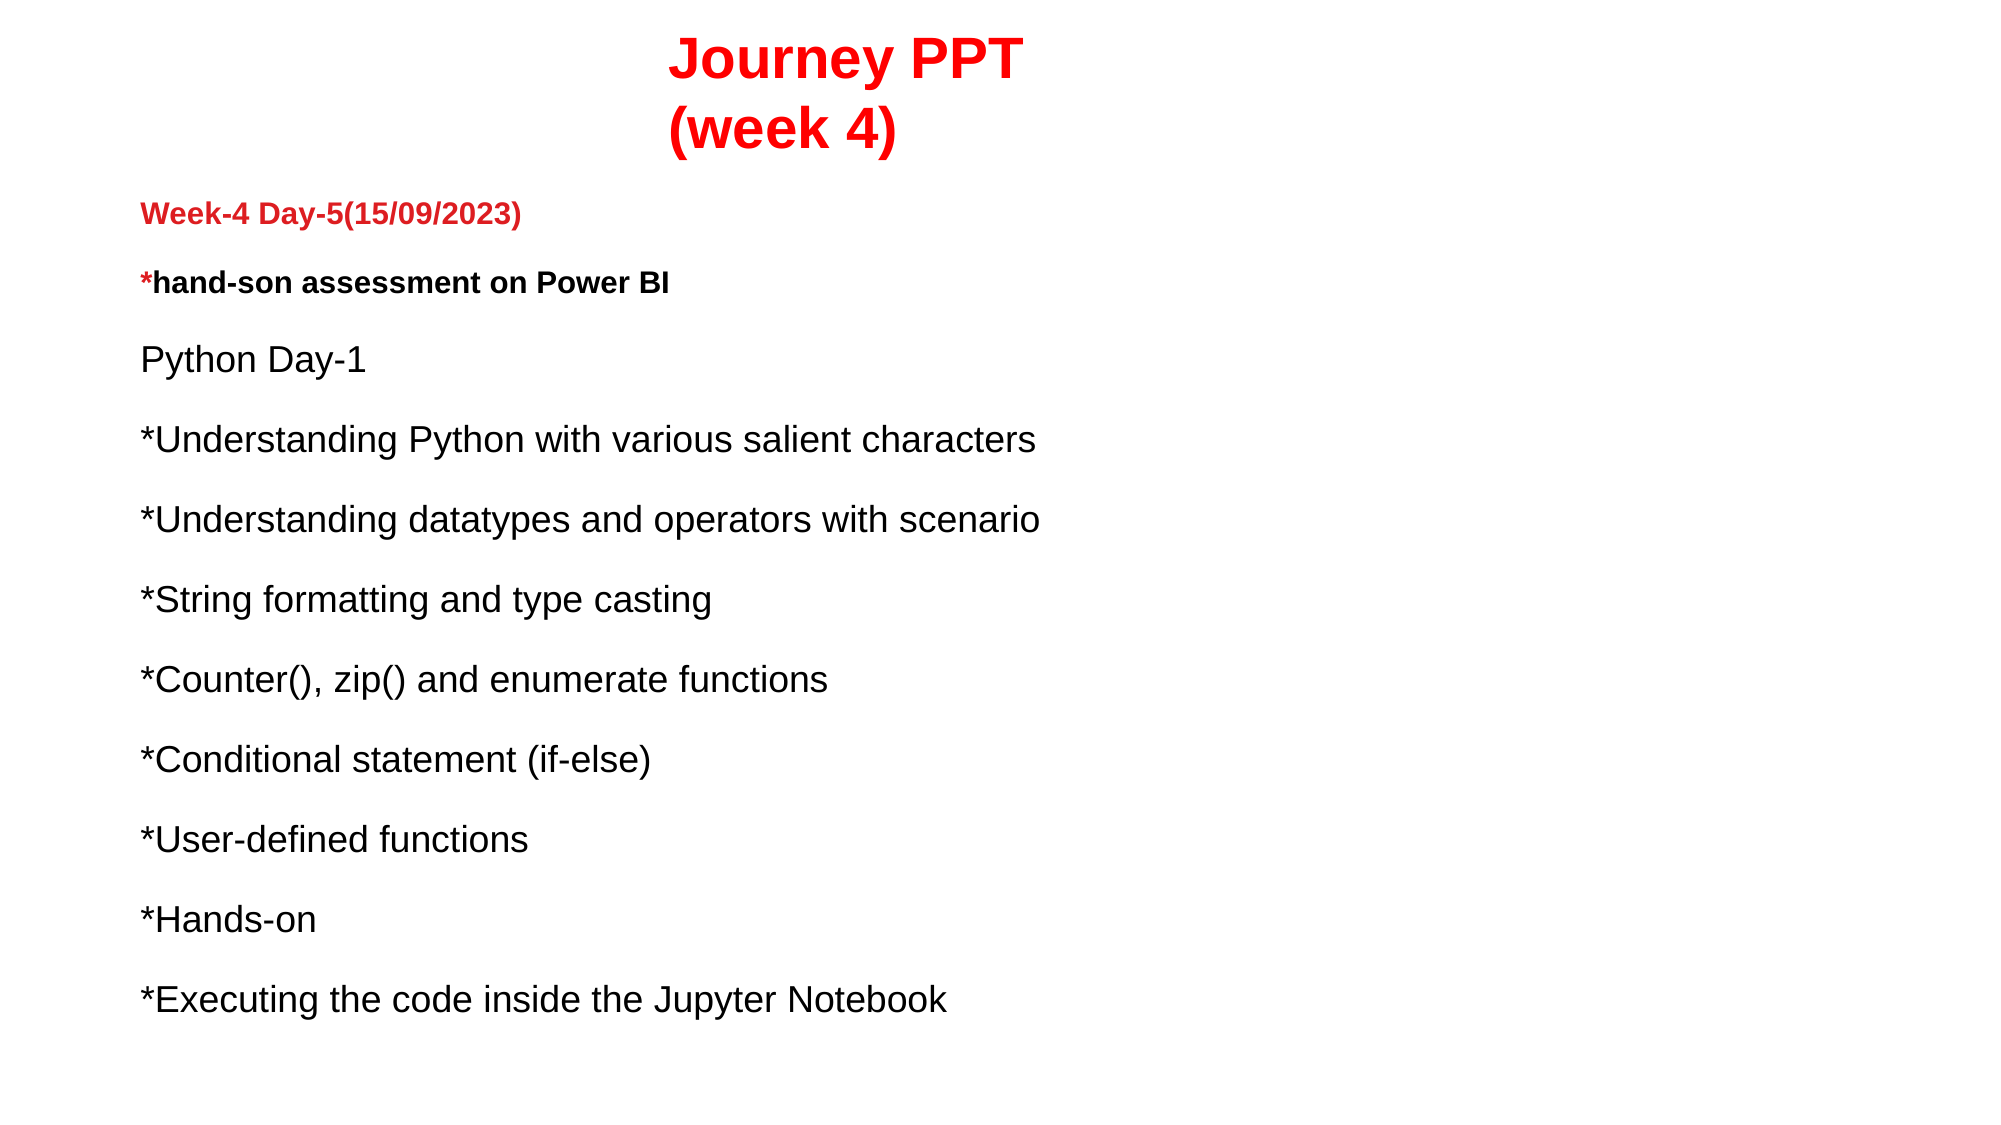

Journey PPT
(week 4)
Week-4 Day-5(15/09/2023)
*hand-son assessment on Power BI
Python Day-1
*Understanding Python with various salient characters
*Understanding datatypes and operators with scenario
*String formatting and type casting
*Counter(), zip() and enumerate functions
*Conditional statement (if-else)
*User-defined functions
*Hands-on
*Executing the code inside the Jupyter Notebook